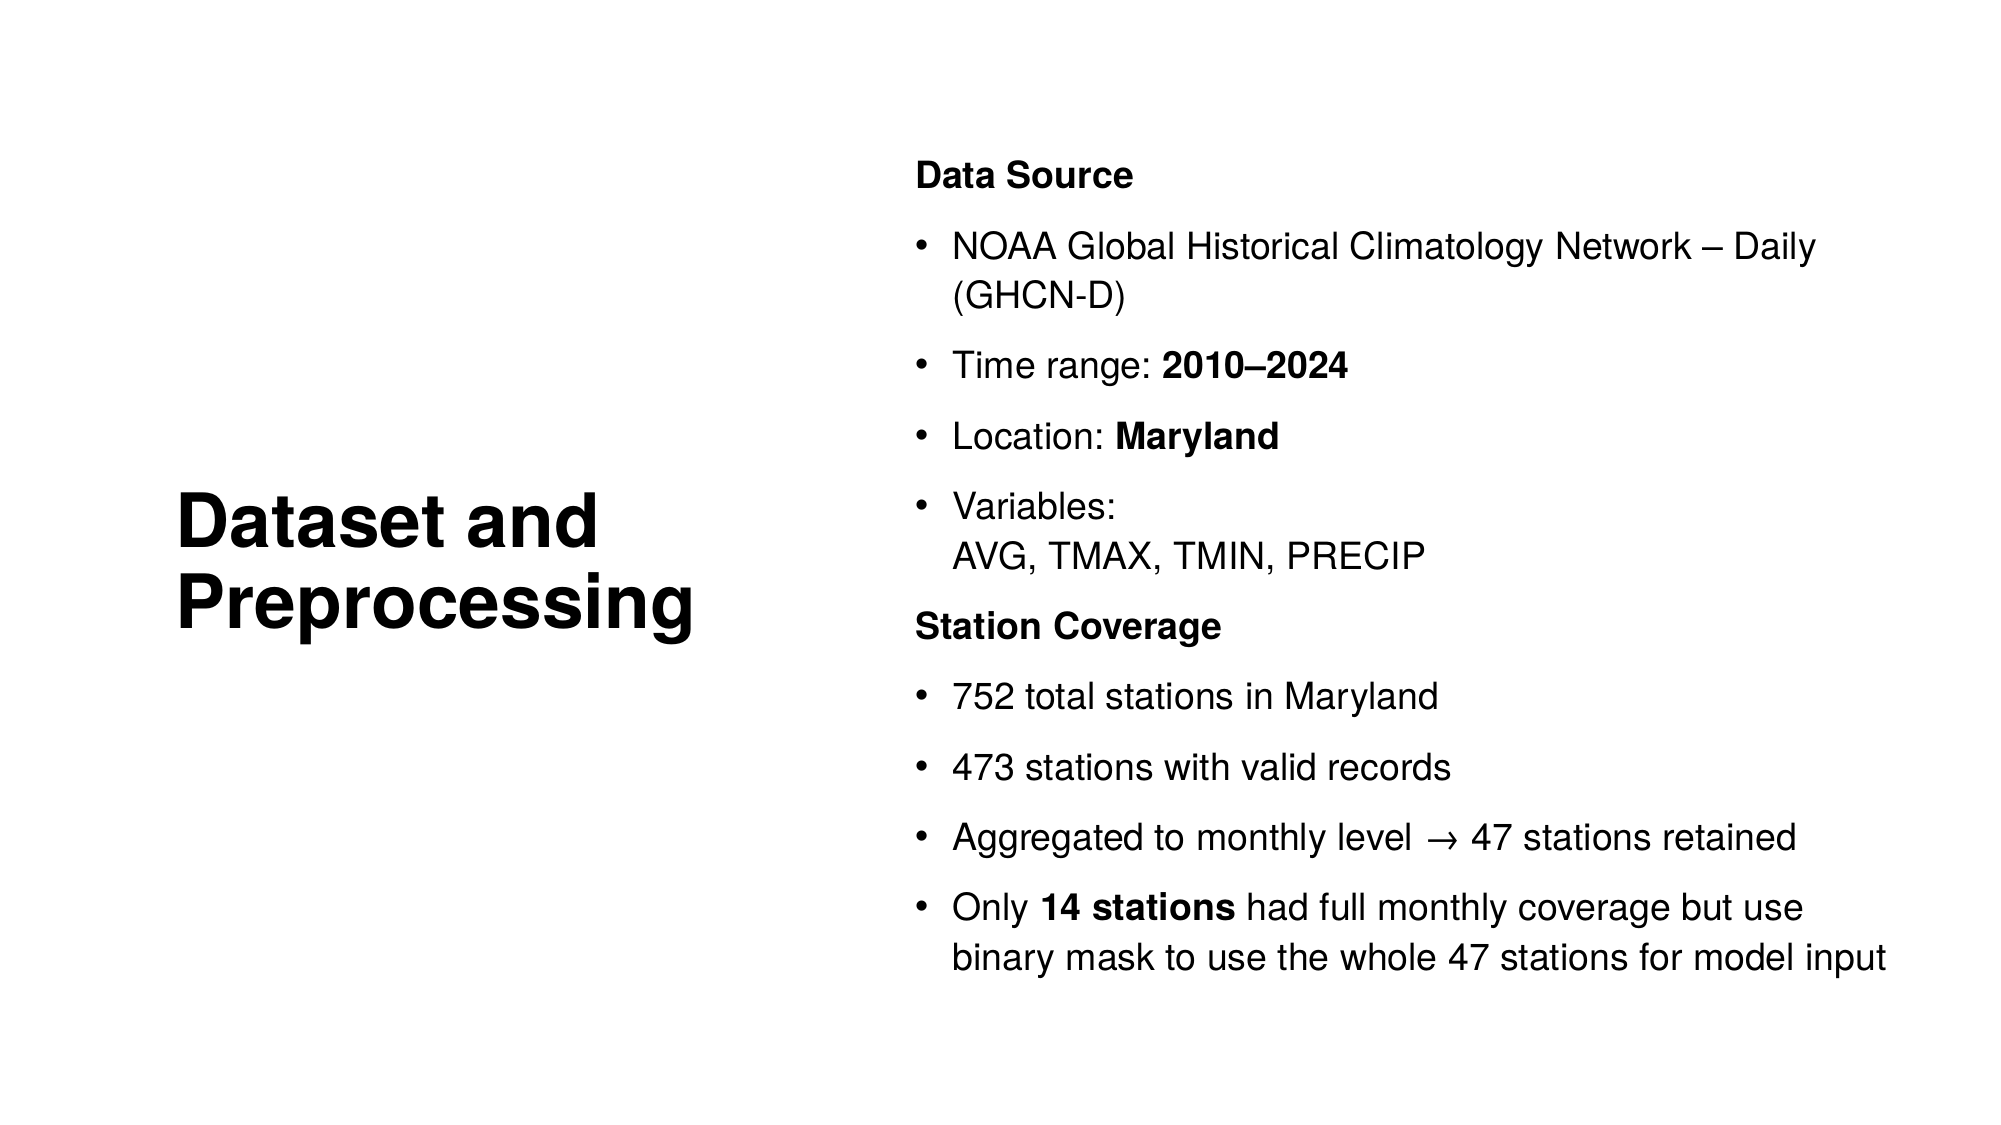

# Dataset and Preprocessing
Data Source
NOAA Global Historical Climatology Network – Daily (GHCN-D)
Time range: 2010–2024
Location: Maryland
Variables:
AVG, TMAX, TMIN, PRECIP
Station Coverage
752 total stations in Maryland
473 stations with valid records
Aggregated to monthly level → 47 stations retained
Only 14 stations had full monthly coverage but use binary mask to use the whole 47 stations for model input